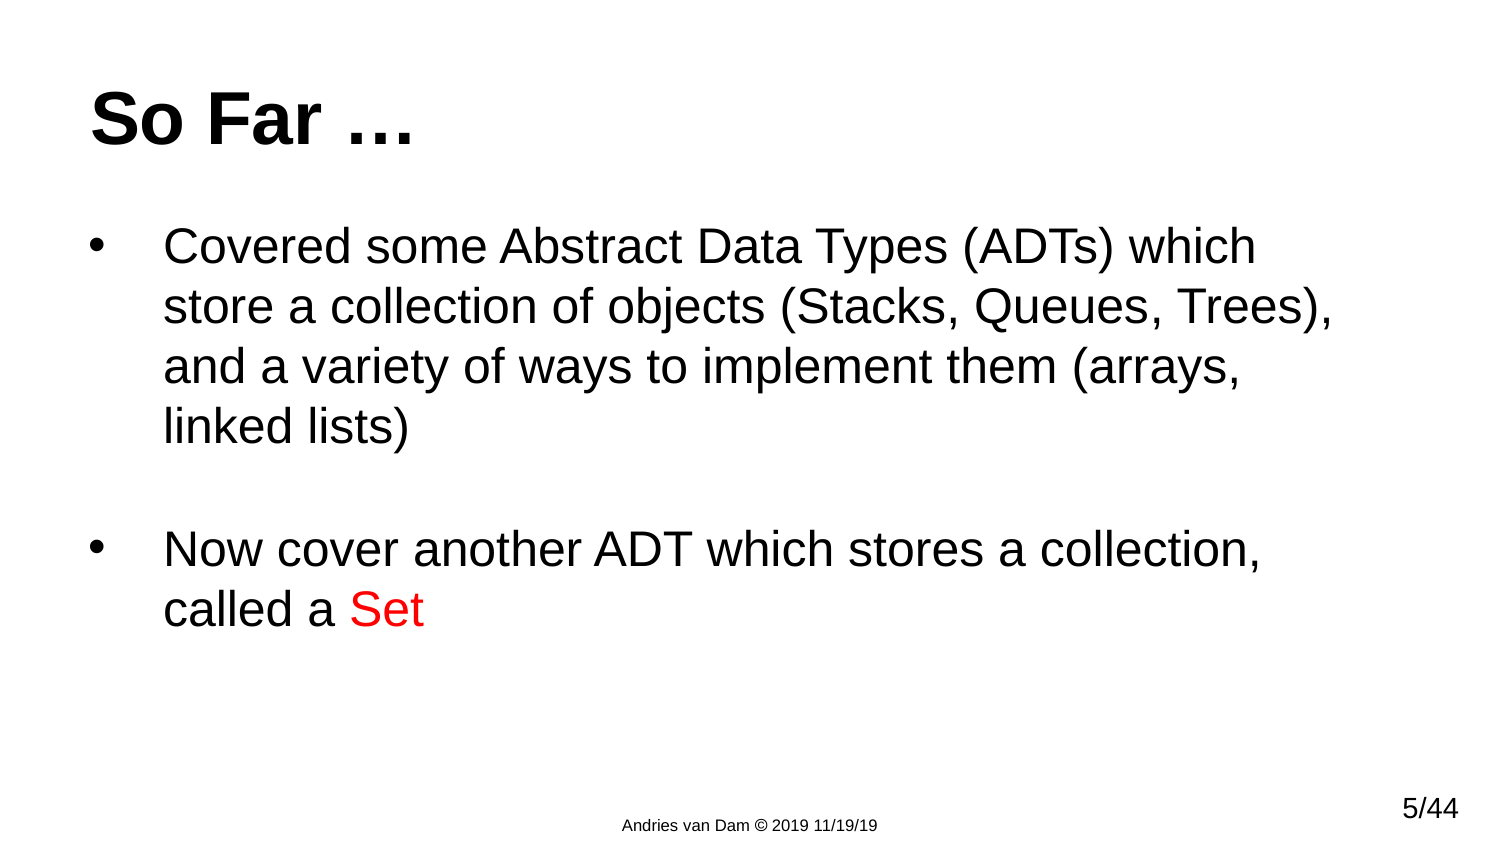

# So Far …
Covered some Abstract Data Types (ADTs) which store a collection of objects (Stacks, Queues, Trees), and a variety of ways to implement them (arrays, linked lists)
Now cover another ADT which stores a collection, called a Set